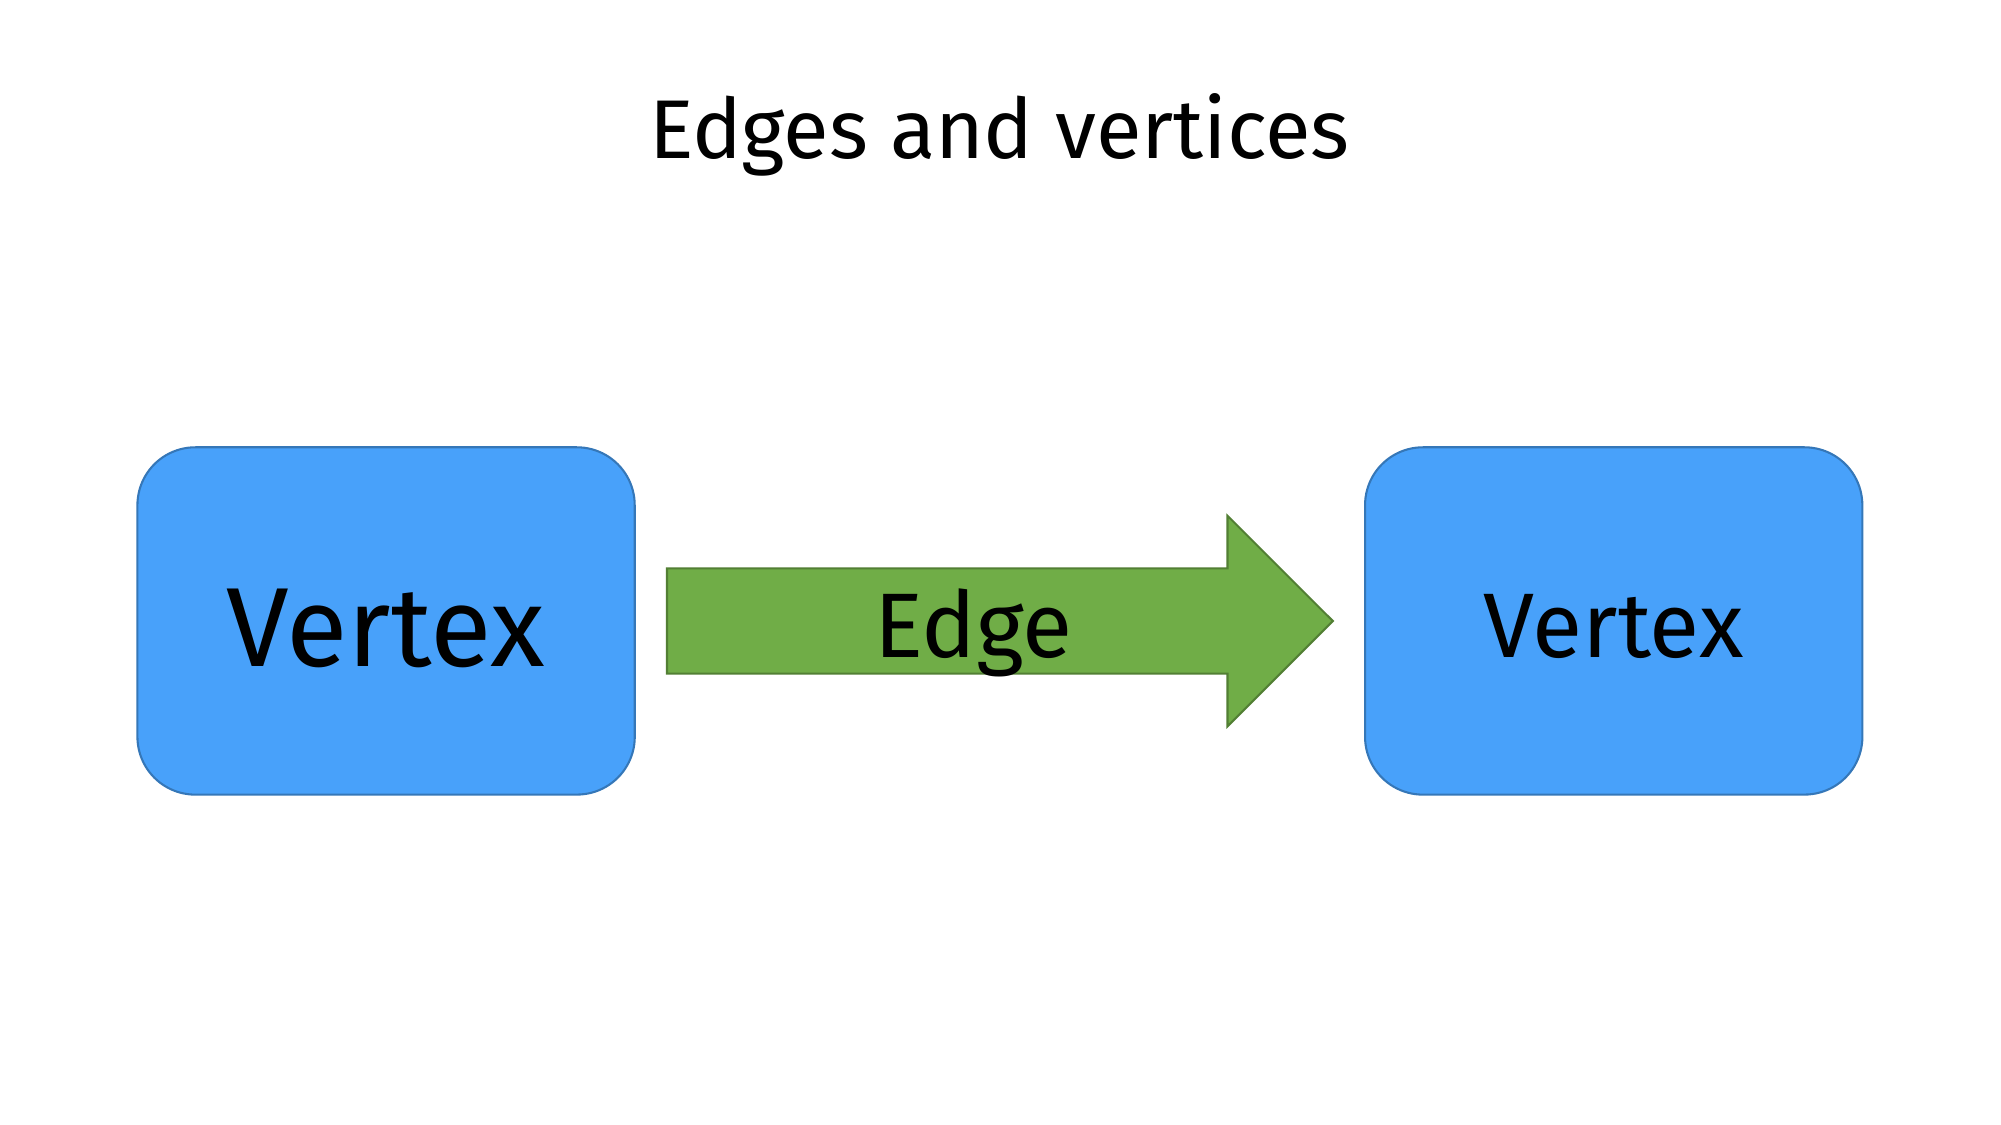

# Edges and vertices
Vertex
Vertex
Edge